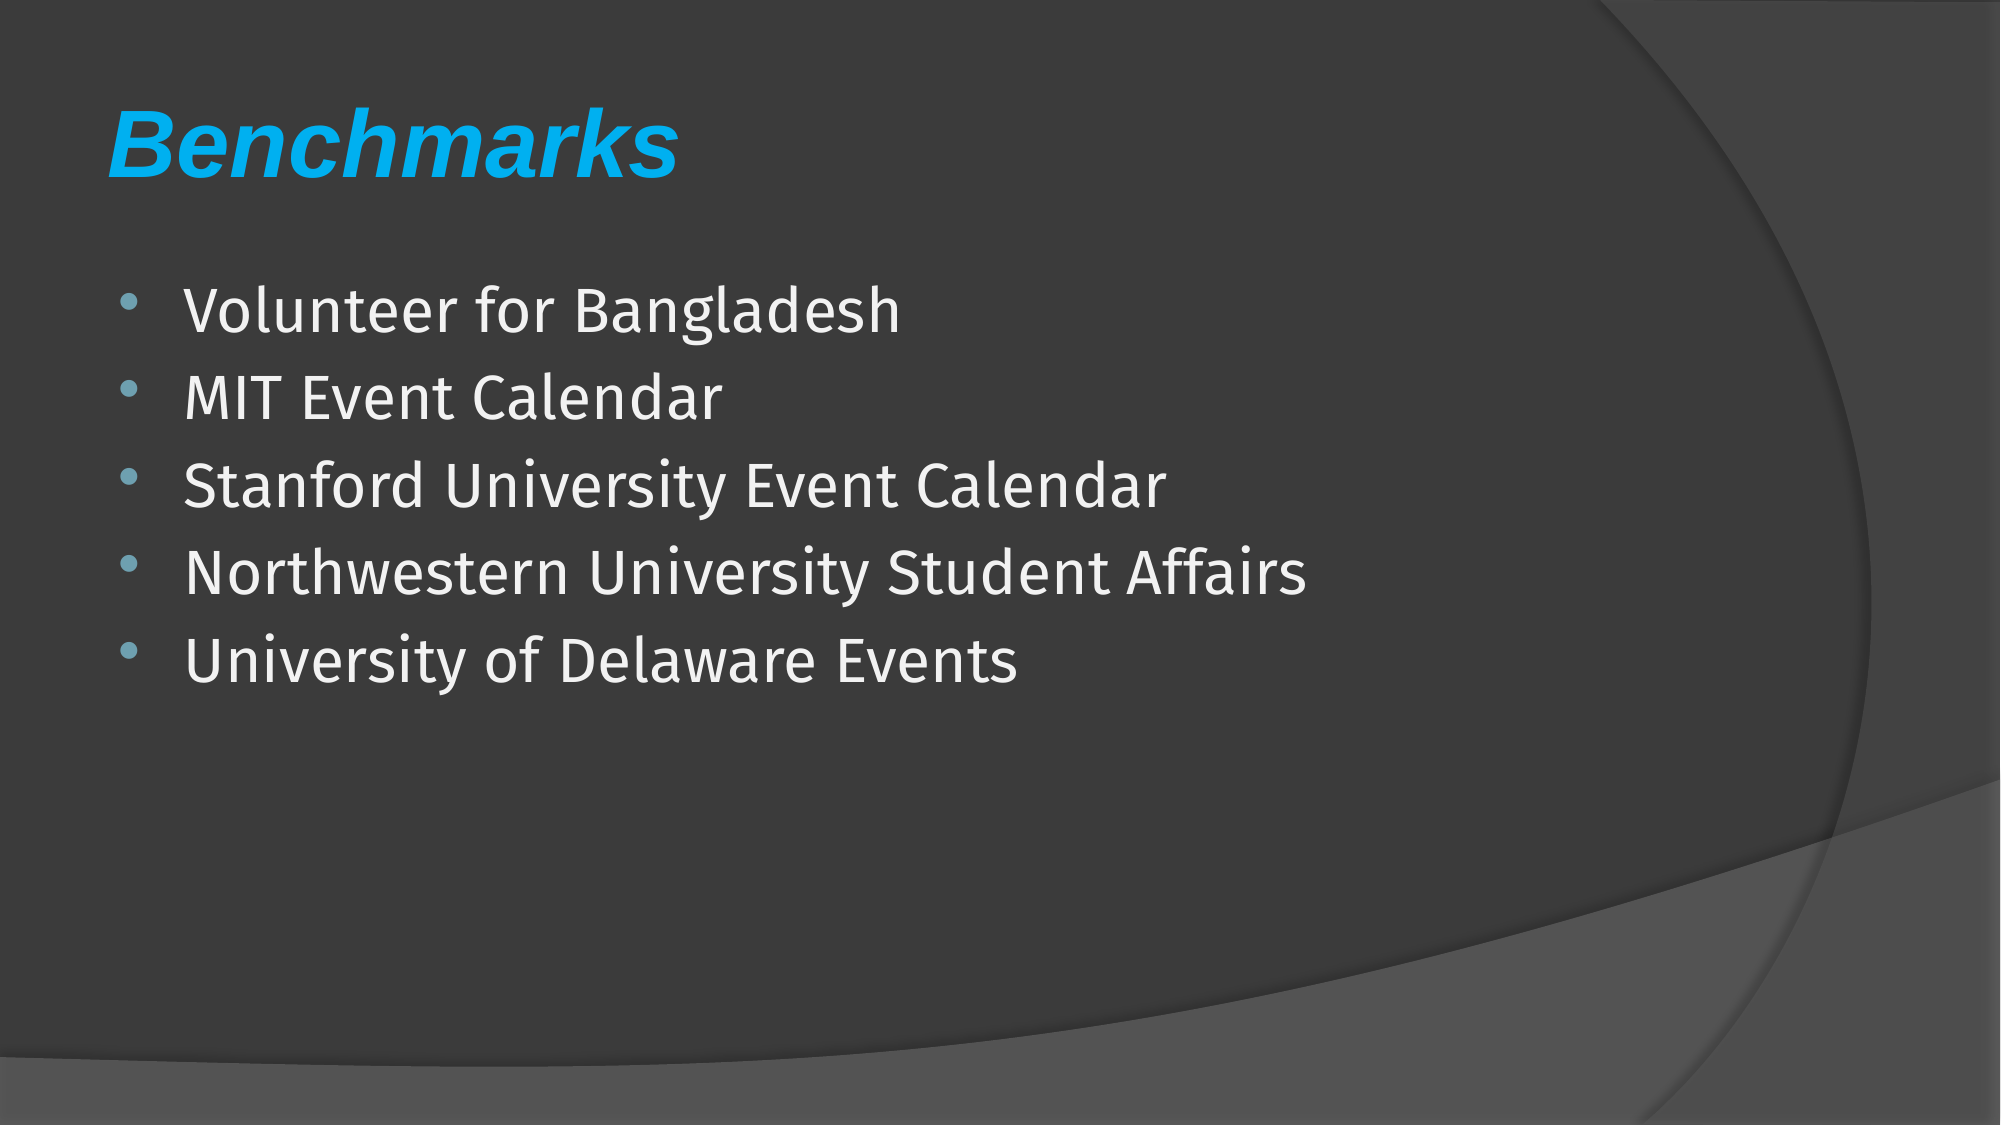

# Benchmarks
Volunteer for Bangladesh
MIT Event Calendar
Stanford University Event Calendar
Northwestern University Student Affairs
University of Delaware Events